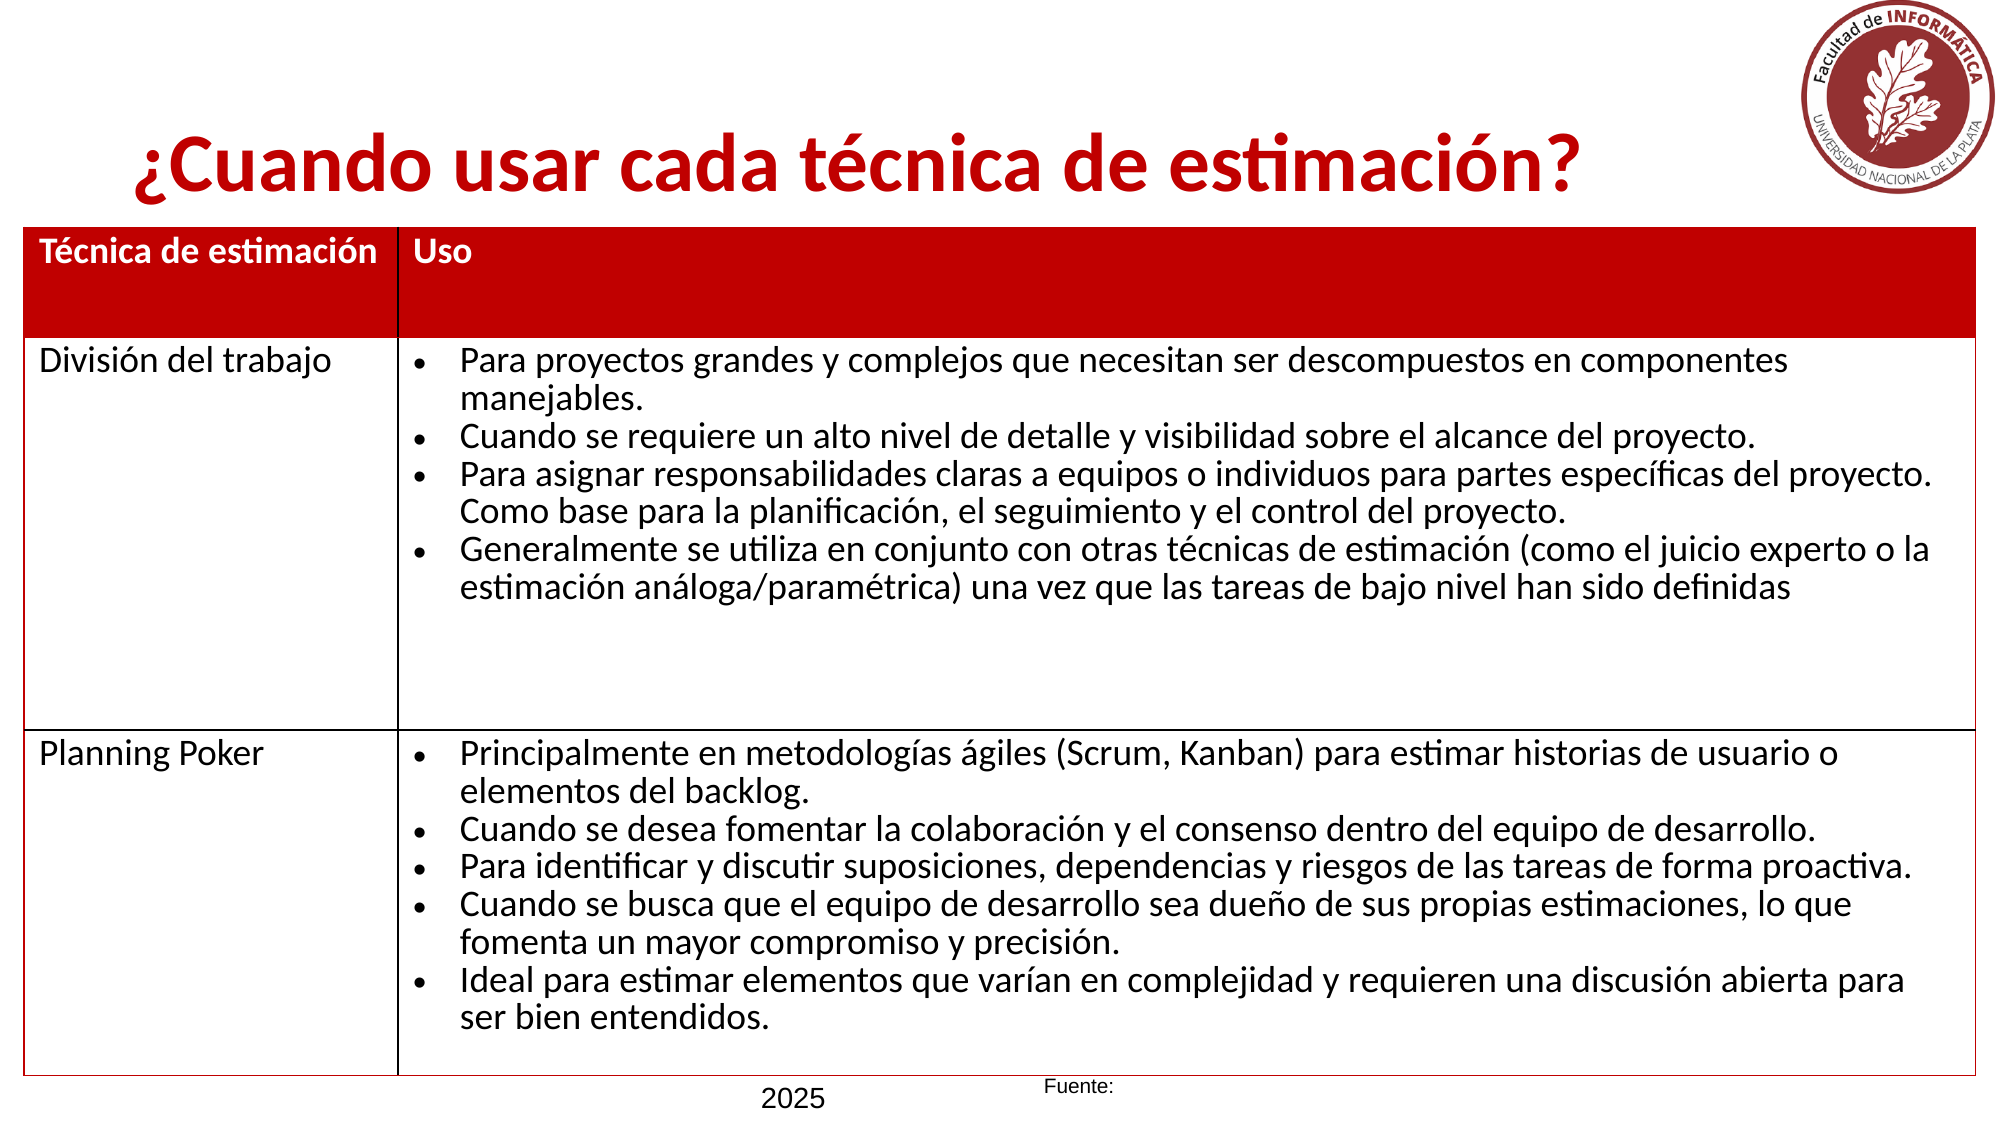

# ¿Cuando usar cada técnica de estimación?
| Técnica de estimación | Uso |
| --- | --- |
| División del trabajo | Para proyectos grandes y complejos que necesitan ser descompuestos en componentes manejables. Cuando se requiere un alto nivel de detalle y visibilidad sobre el alcance del proyecto. Para asignar responsabilidades claras a equipos o individuos para partes específicas del proyecto. Como base para la planificación, el seguimiento y el control del proyecto. Generalmente se utiliza en conjunto con otras técnicas de estimación (como el juicio experto o la estimación análoga/paramétrica) una vez que las tareas de bajo nivel han sido definidas |
| Planning Poker | Principalmente en metodologías ágiles (Scrum, Kanban) para estimar historias de usuario o elementos del backlog. Cuando se desea fomentar la colaboración y el consenso dentro del equipo de desarrollo. Para identificar y discutir suposiciones, dependencias y riesgos de las tareas de forma proactiva. Cuando se busca que el equipo de desarrollo sea dueño de sus propias estimaciones, lo que fomenta un mayor compromiso y precisión. Ideal para estimar elementos que varían en complejidad y requieren una discusión abierta para ser bien entendidos. |